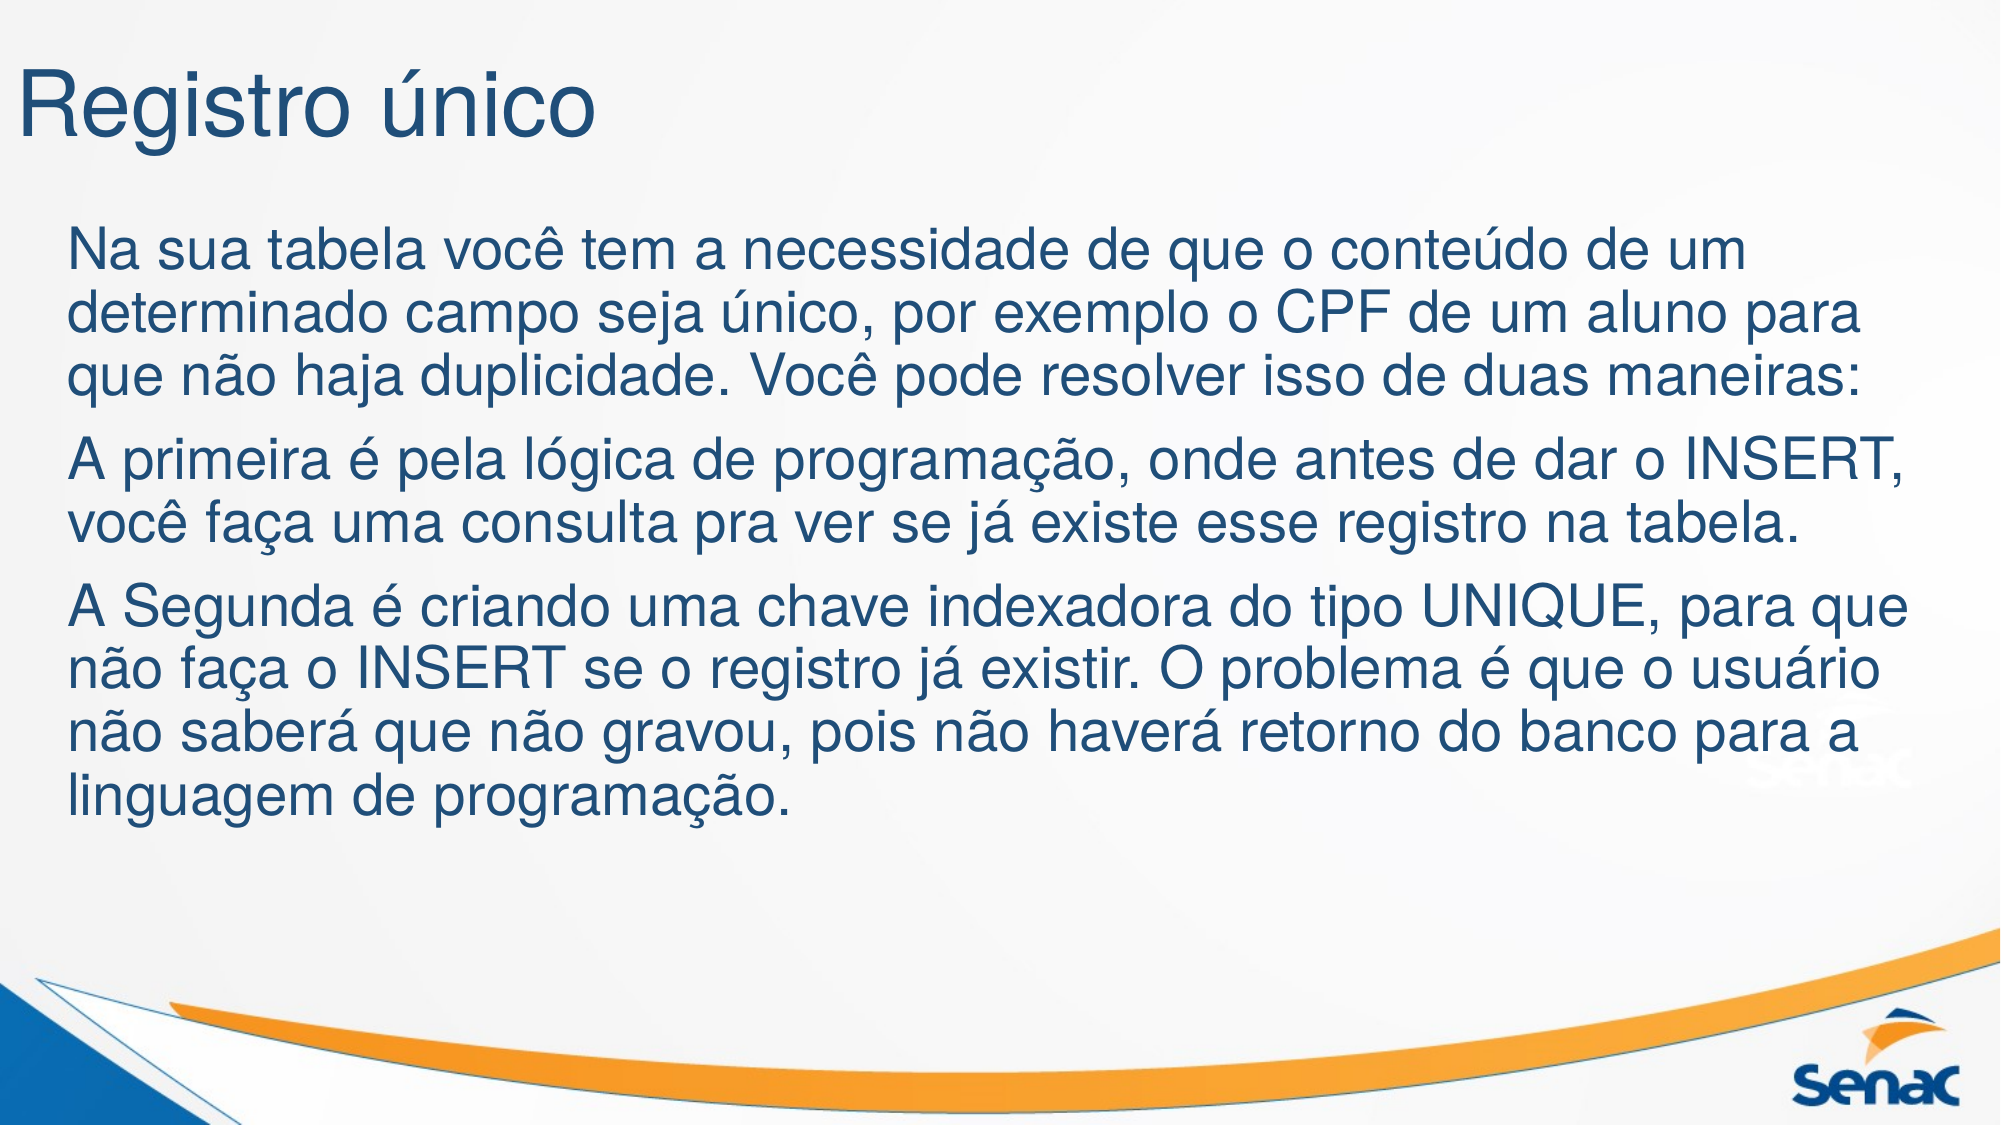

# Registro único
Na sua tabela você tem a necessidade de que o conteúdo de um determinado campo seja único, por exemplo o CPF de um aluno para que não haja duplicidade. Você pode resolver isso de duas maneiras:
A primeira é pela lógica de programação, onde antes de dar o INSERT, você faça uma consulta pra ver se já existe esse registro na tabela.
A Segunda é criando uma chave indexadora do tipo UNIQUE, para que não faça o INSERT se o registro já existir. O problema é que o usuário não saberá que não gravou, pois não haverá retorno do banco para a linguagem de programação.